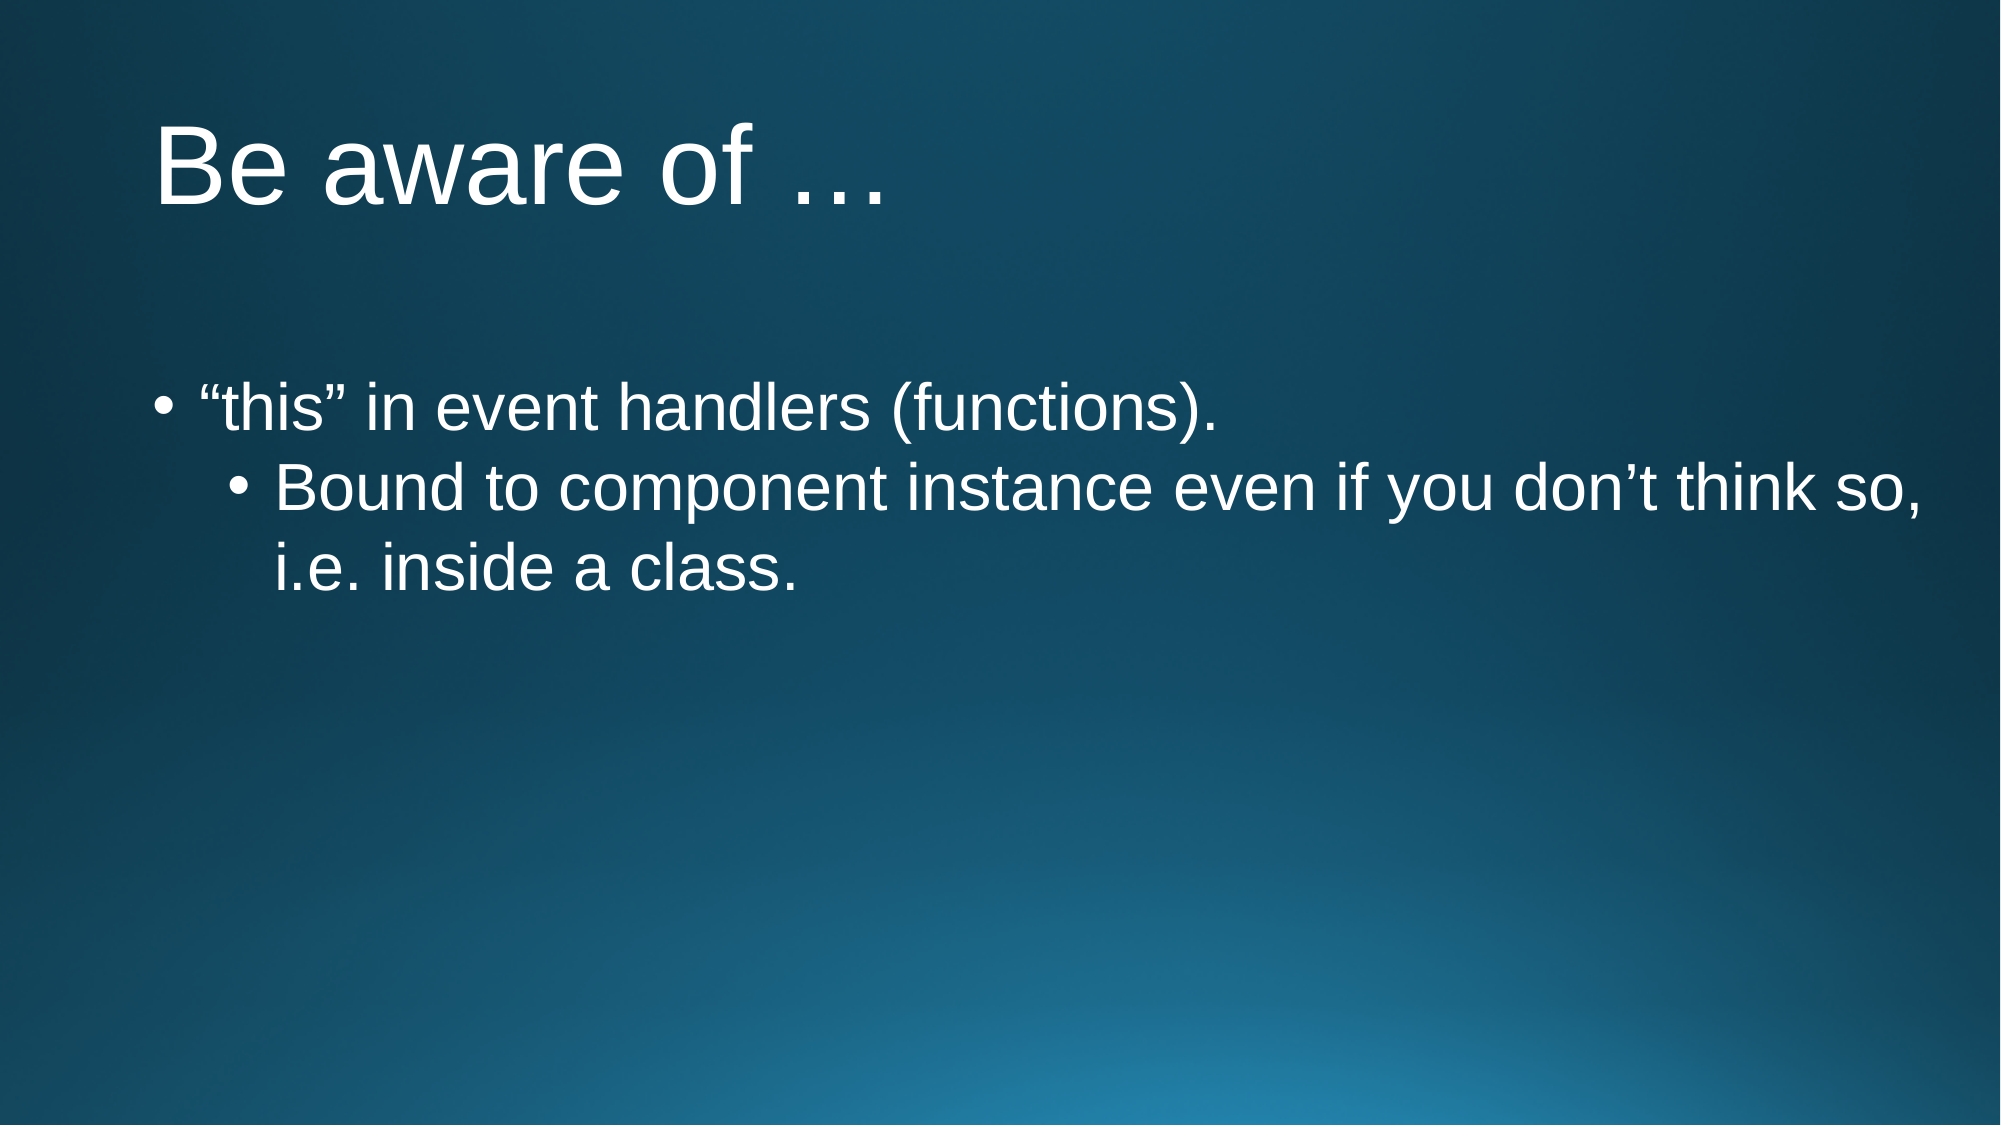

# Be aware of …
“this” in event handlers (functions).
Bound to component instance even if you don’t think so, i.e. inside a class.